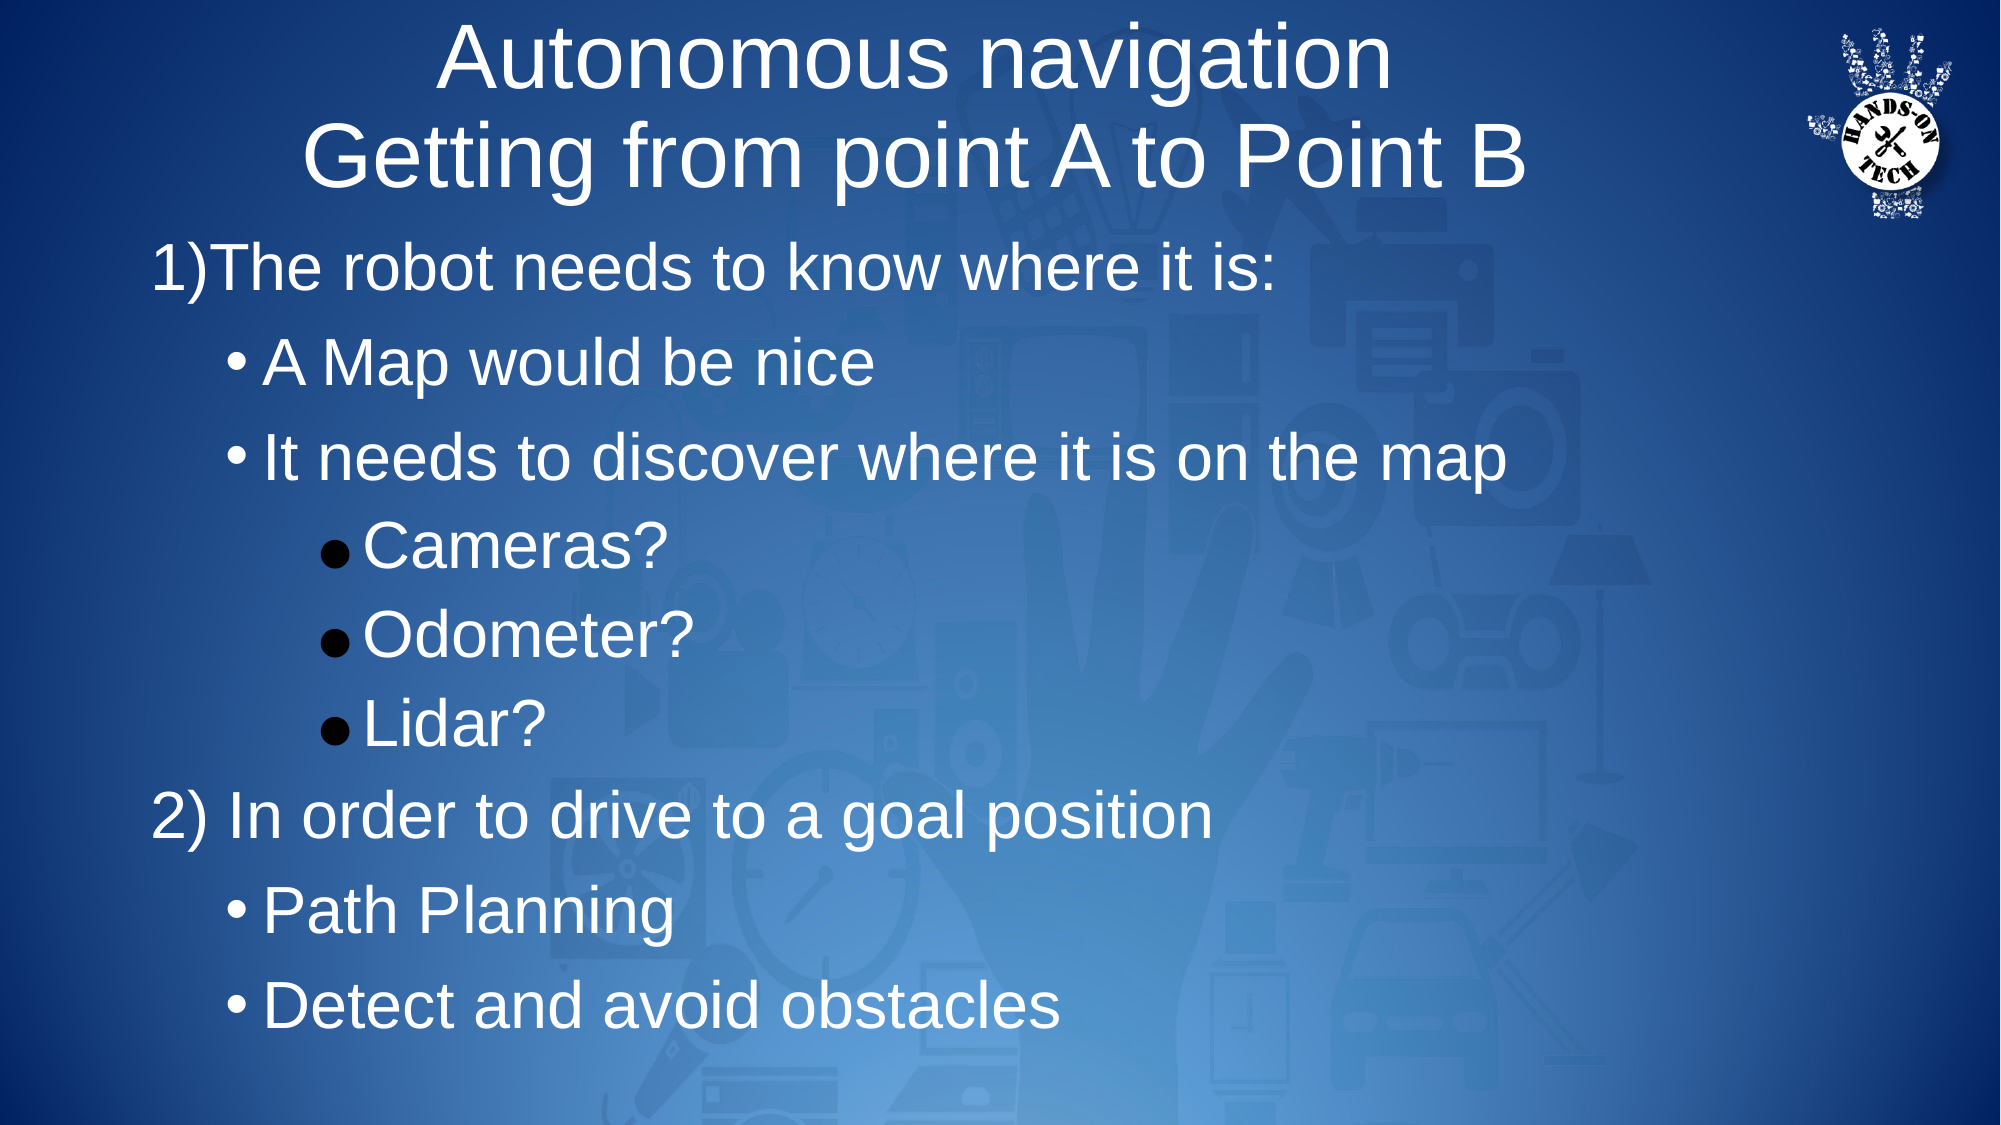

Autonomous navigation
Getting from point A to Point B
The robot needs to know where it is:
A Map would be nice
It needs to discover where it is on the map
Cameras?
Odometer?
Lidar?
 In order to drive to a goal position
Path Planning
Detect and avoid obstacles